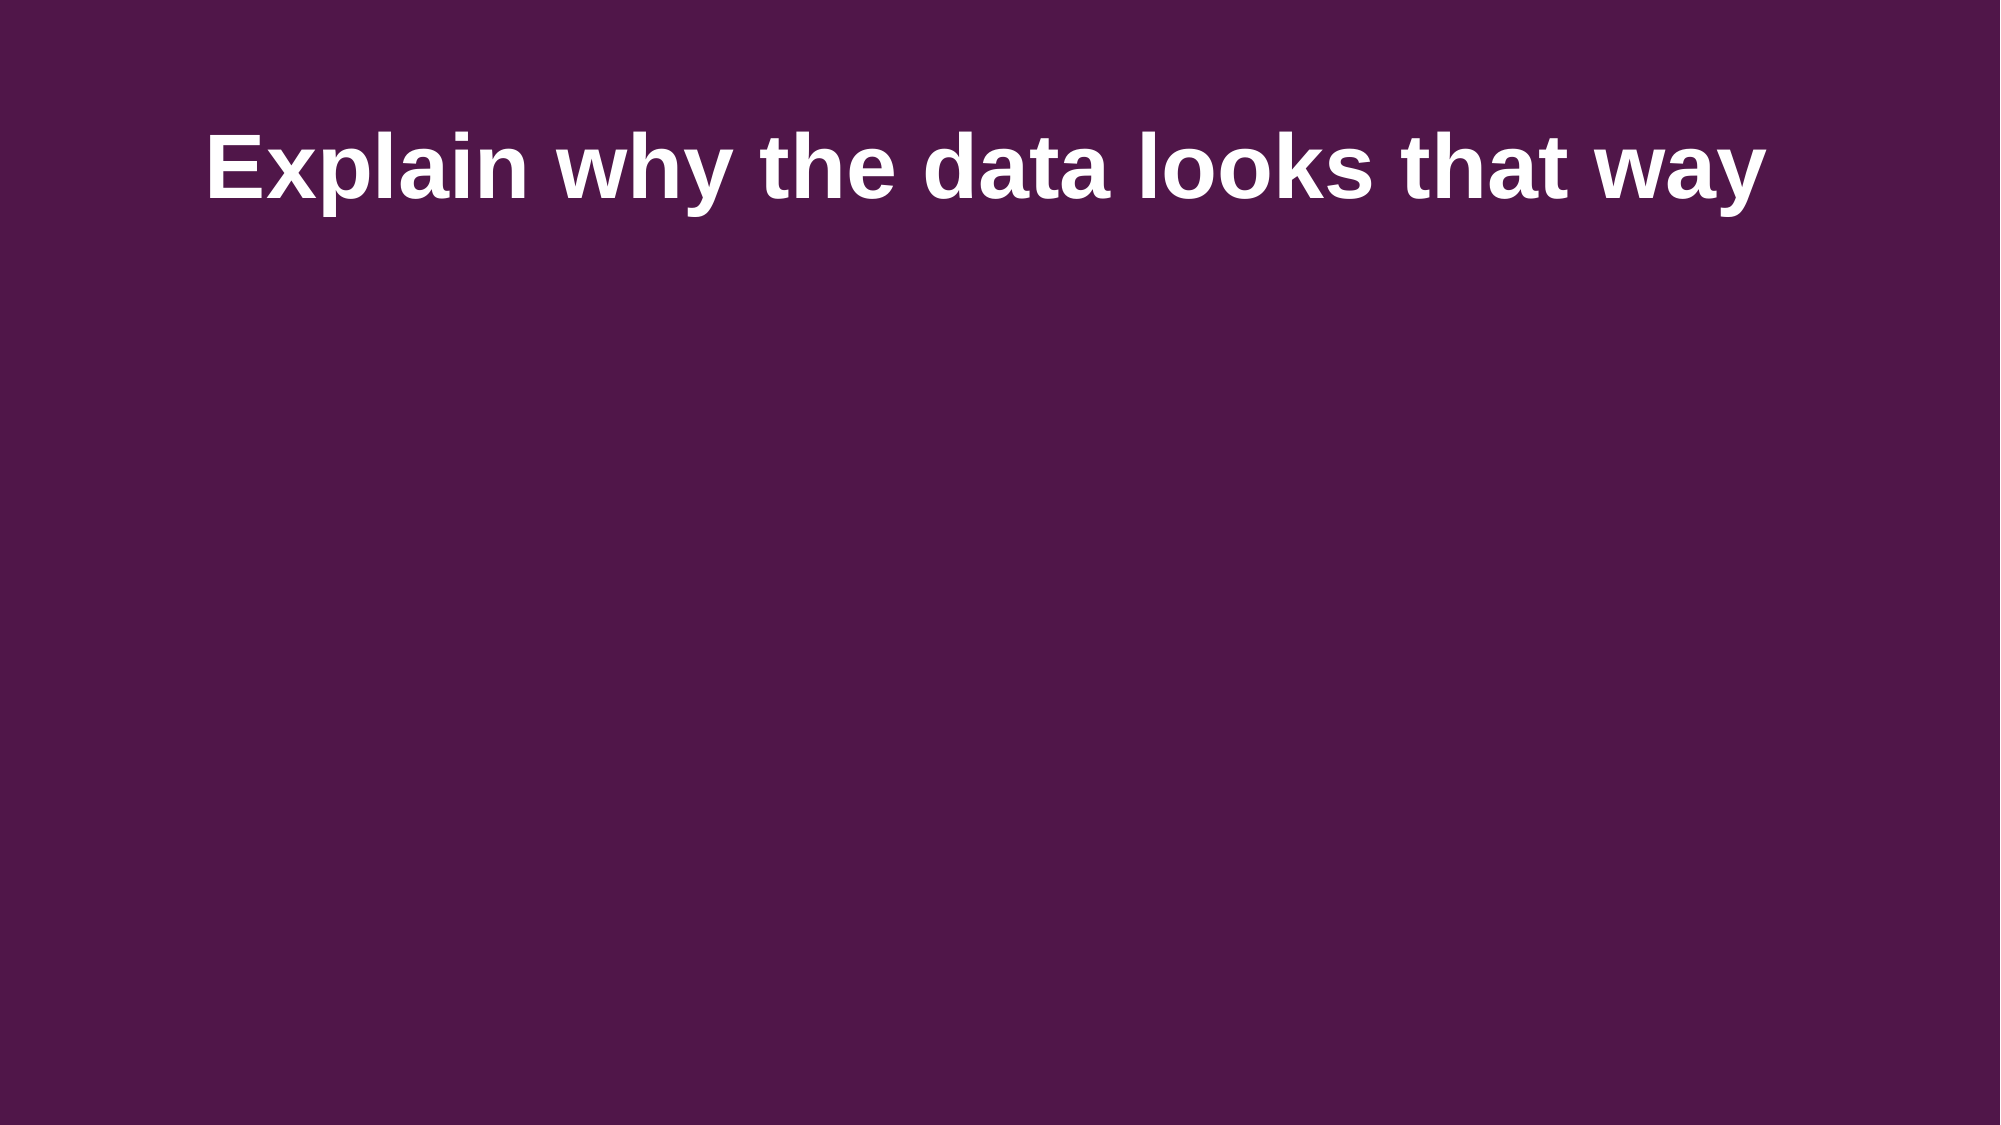

# Explain why the data looks that way